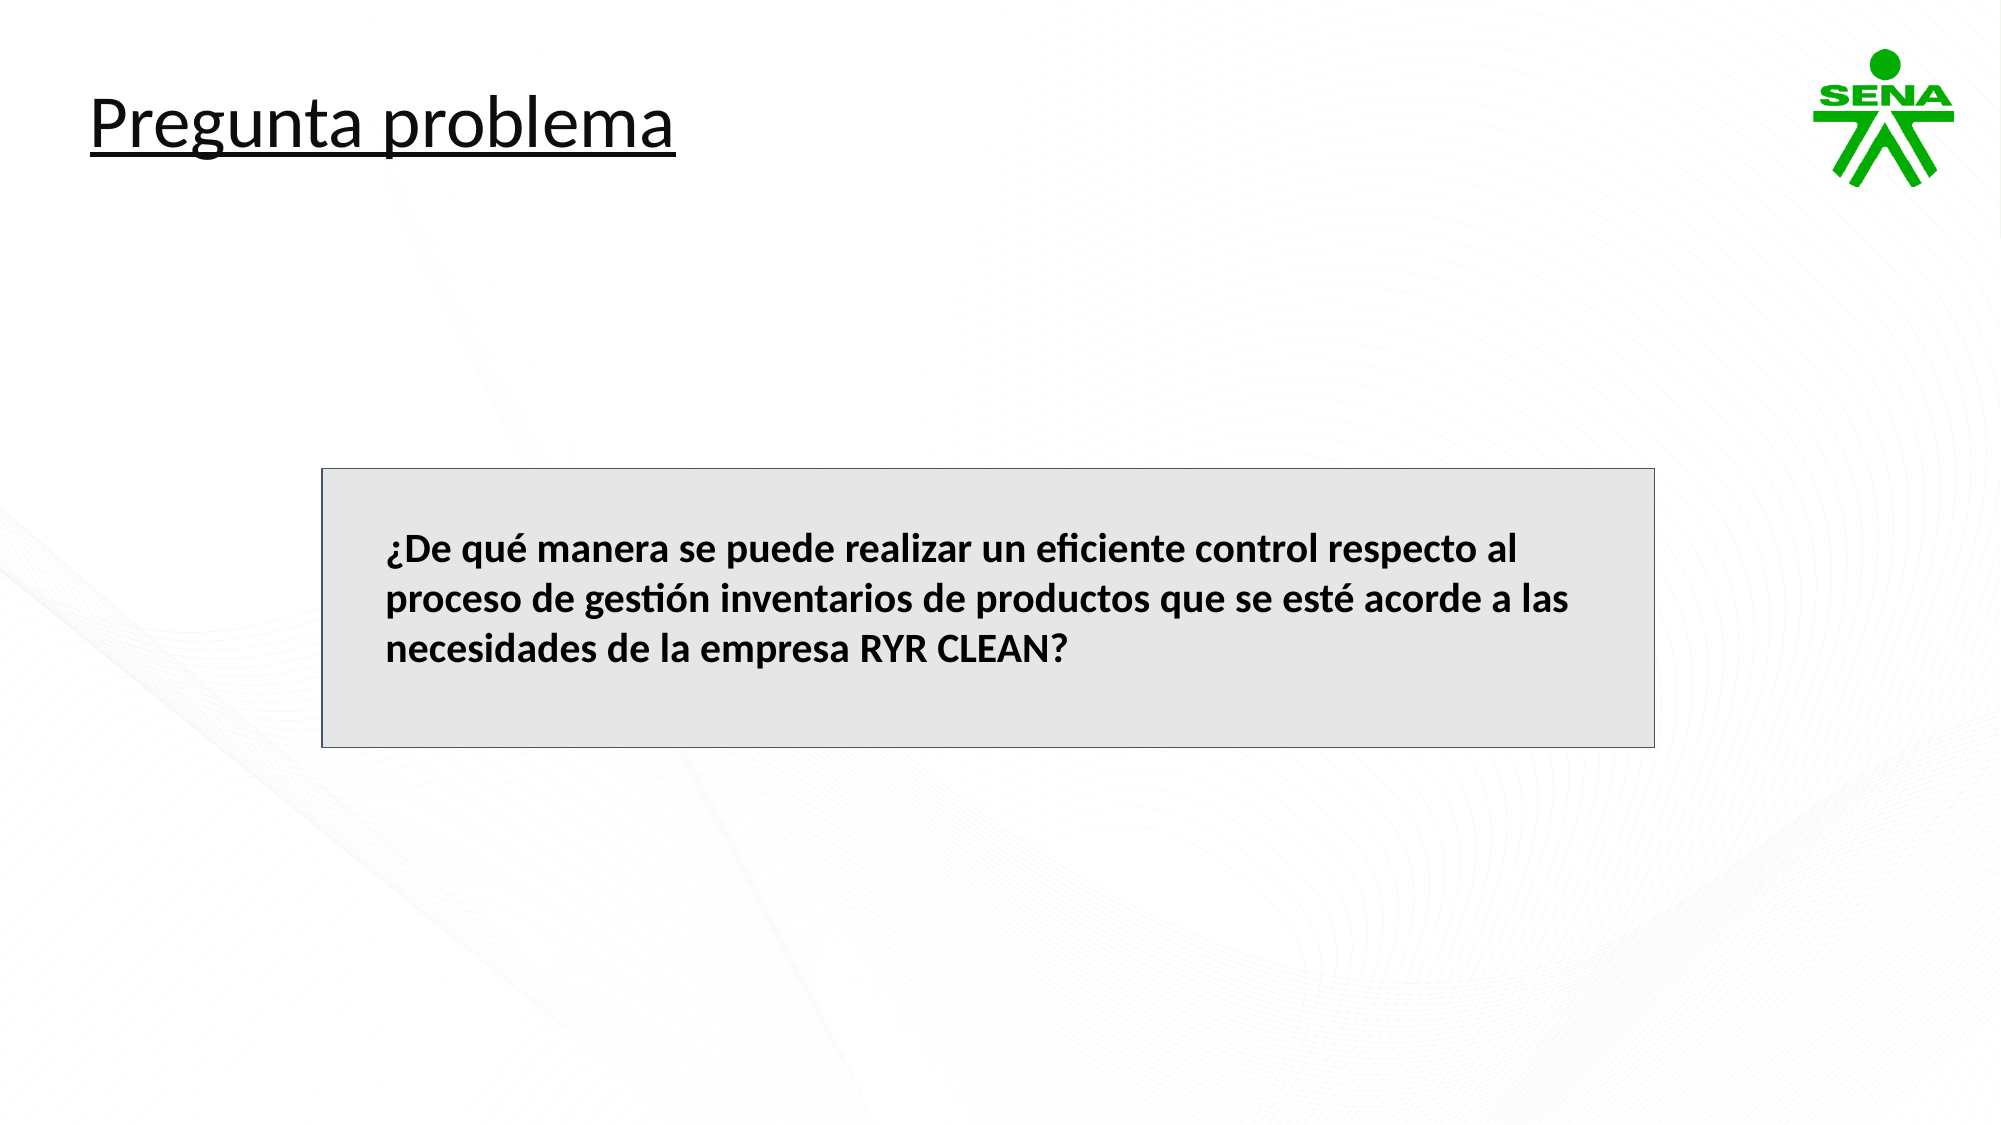

Pregunta problema

¿De qué manera se puede realizar un eficiente control respecto al proceso de gestión inventarios de productos que se esté acorde a las necesidades de la empresa RYR CLEAN?